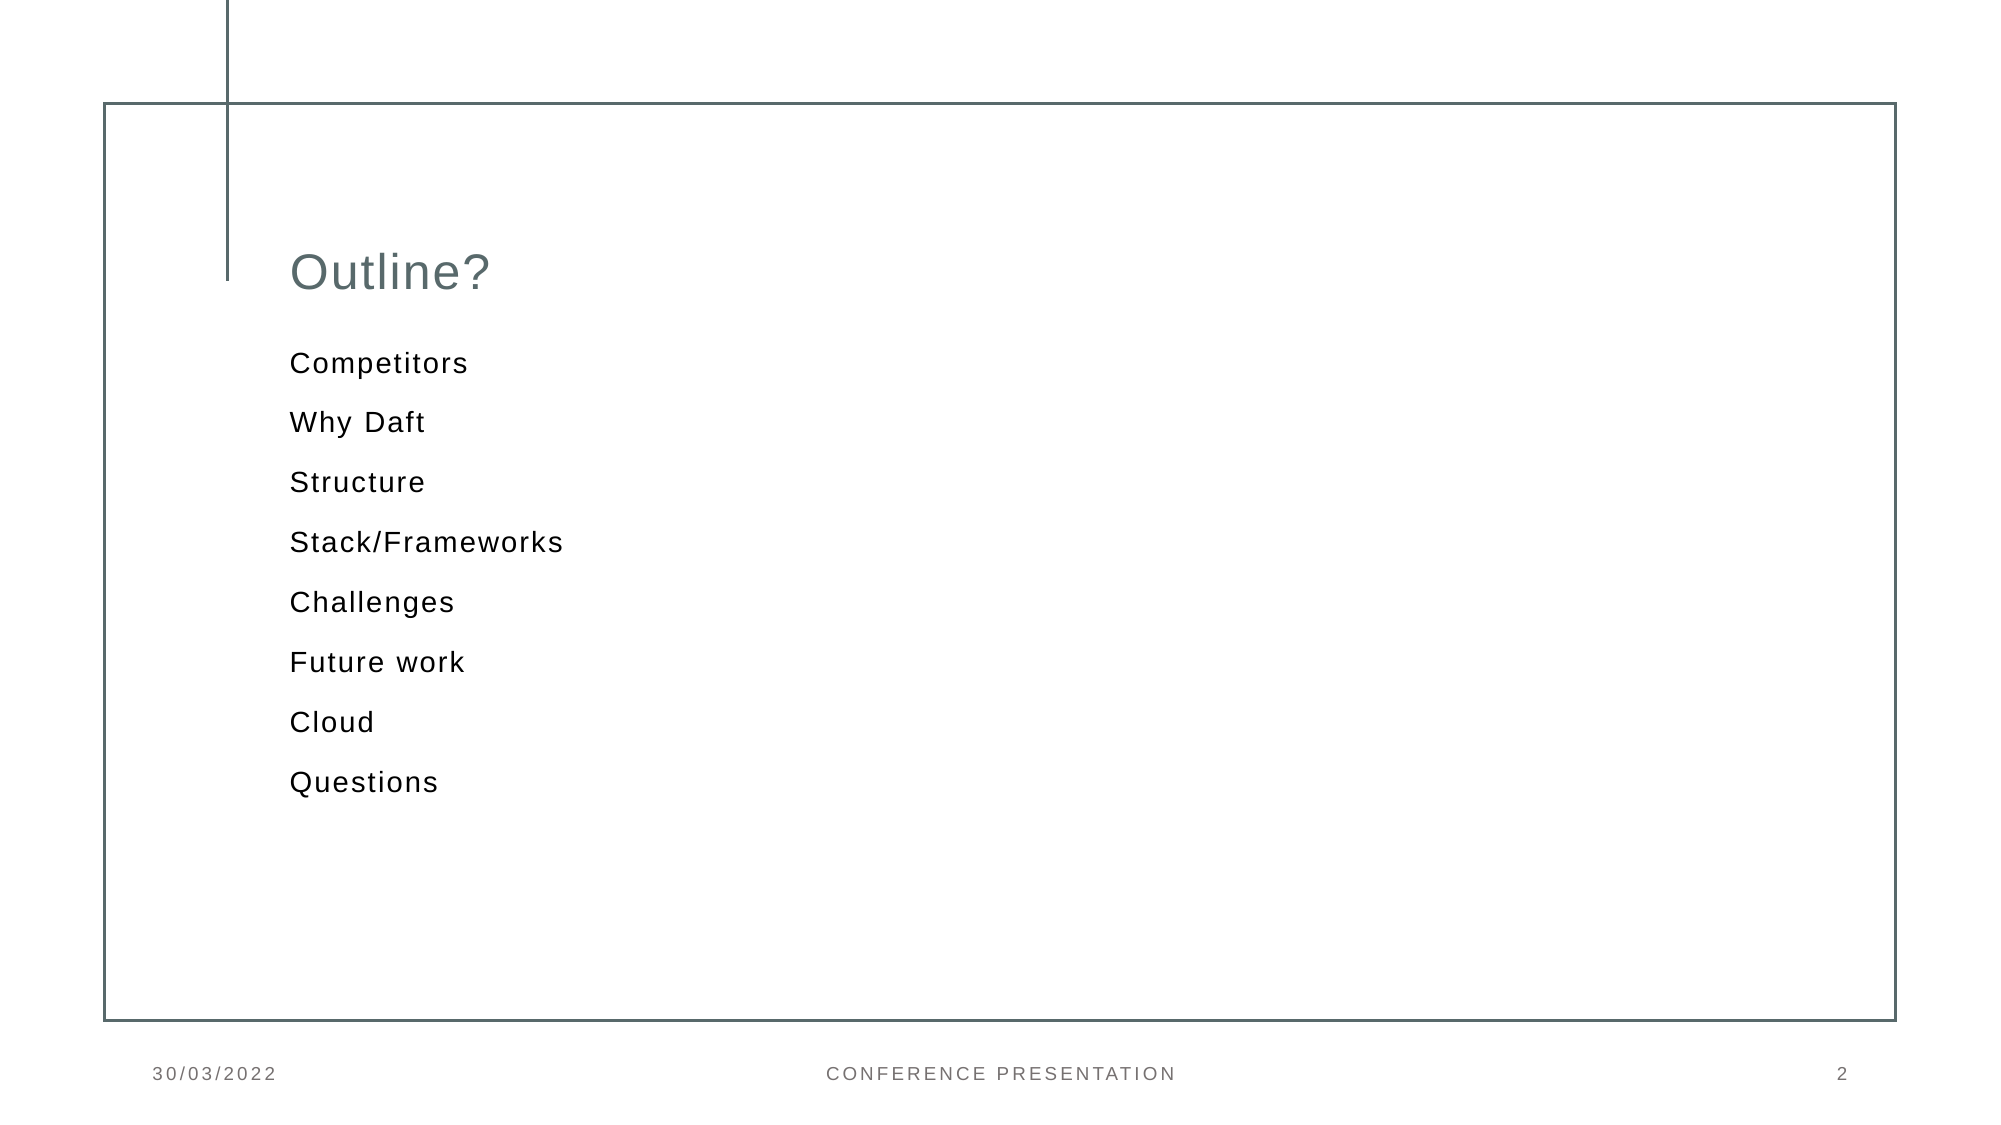

# Outline?
Competitors
Why Daft​
Structure​
Stack/Frameworks
Challenges​
Future work​
Cloud​
Questions
30/03/2022
Conference Presentation
2